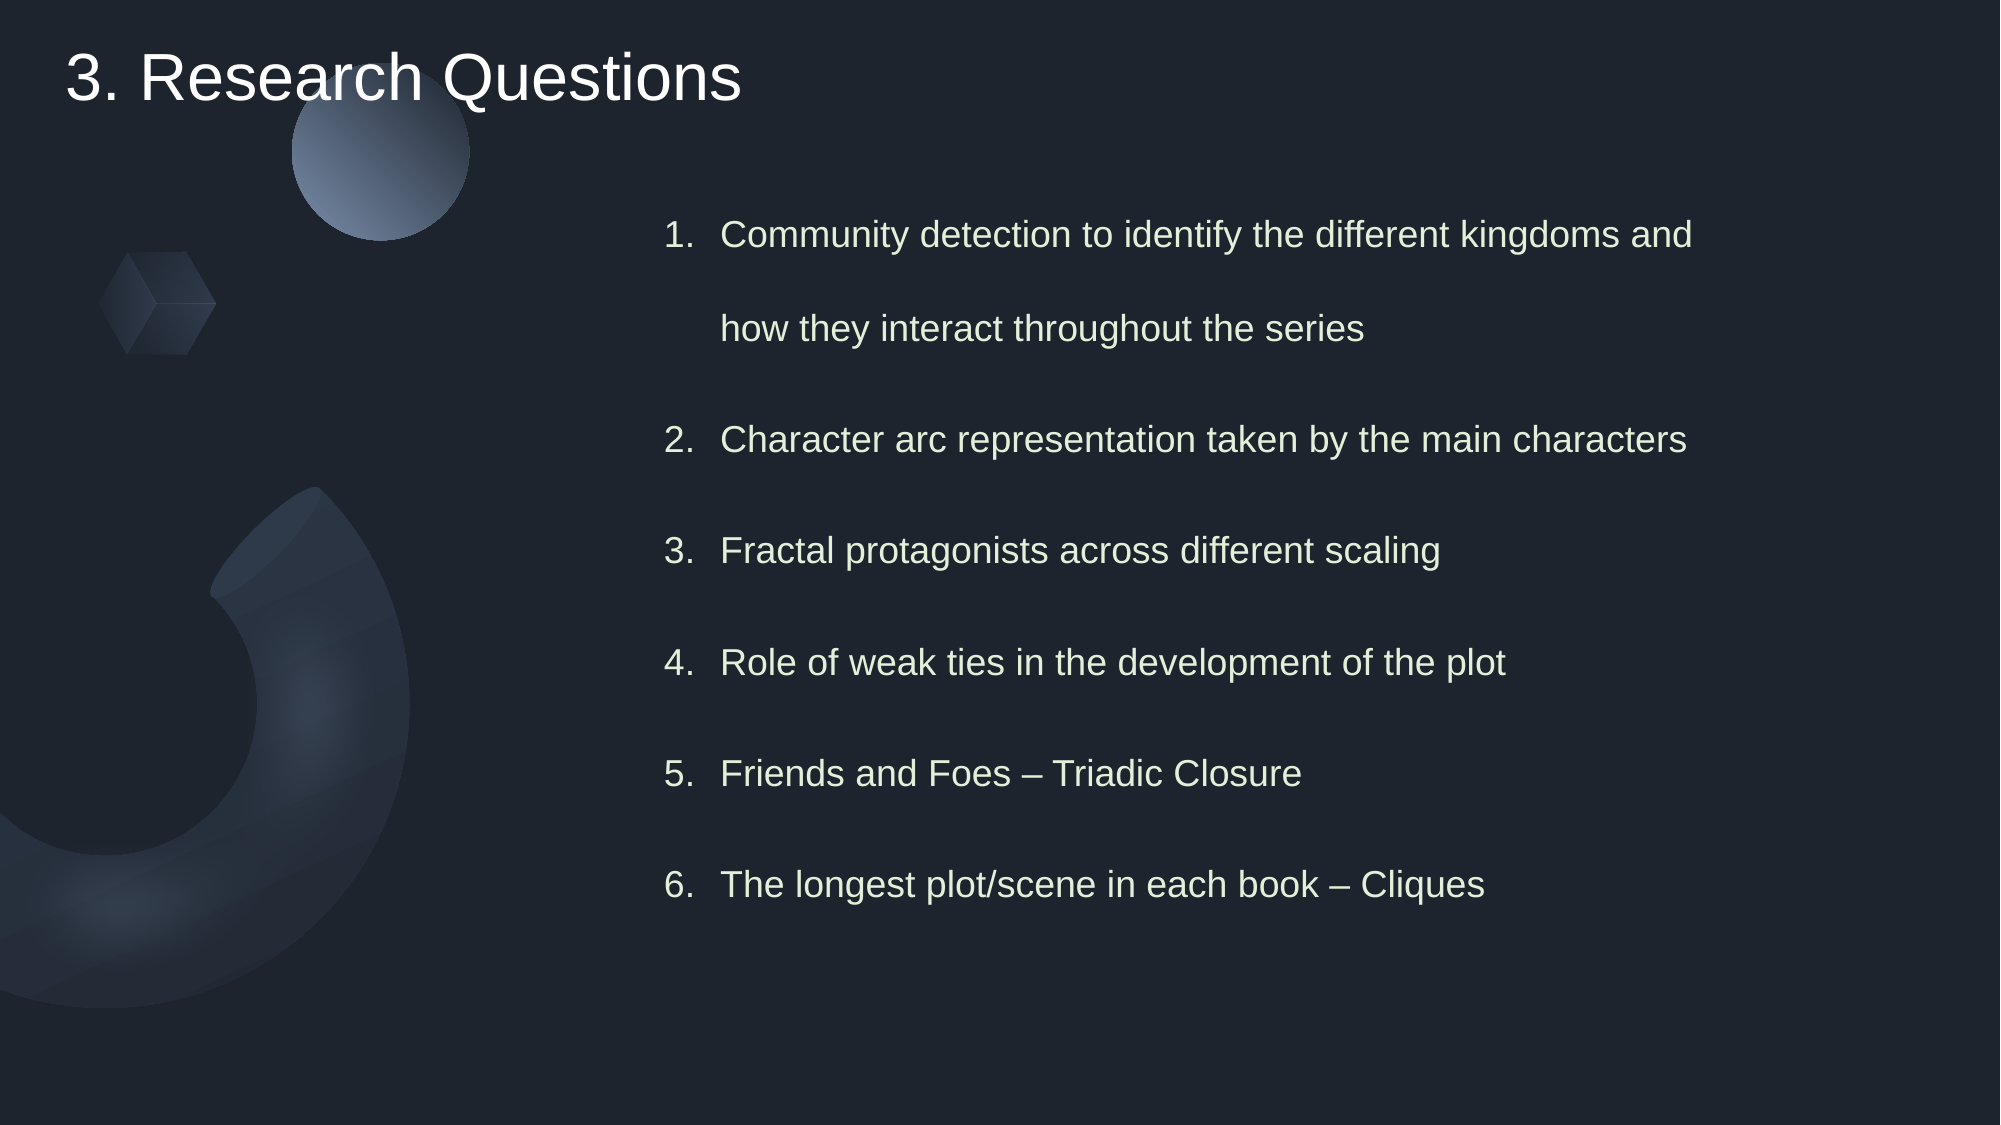

# 3. Research Questions
Community detection to identify the different kingdoms and how they interact throughout the series
Character arc representation taken by the main characters
Fractal protagonists across different scaling
Role of weak ties in the development of the plot
Friends and Foes – Triadic Closure
The longest plot/scene in each book – Cliques